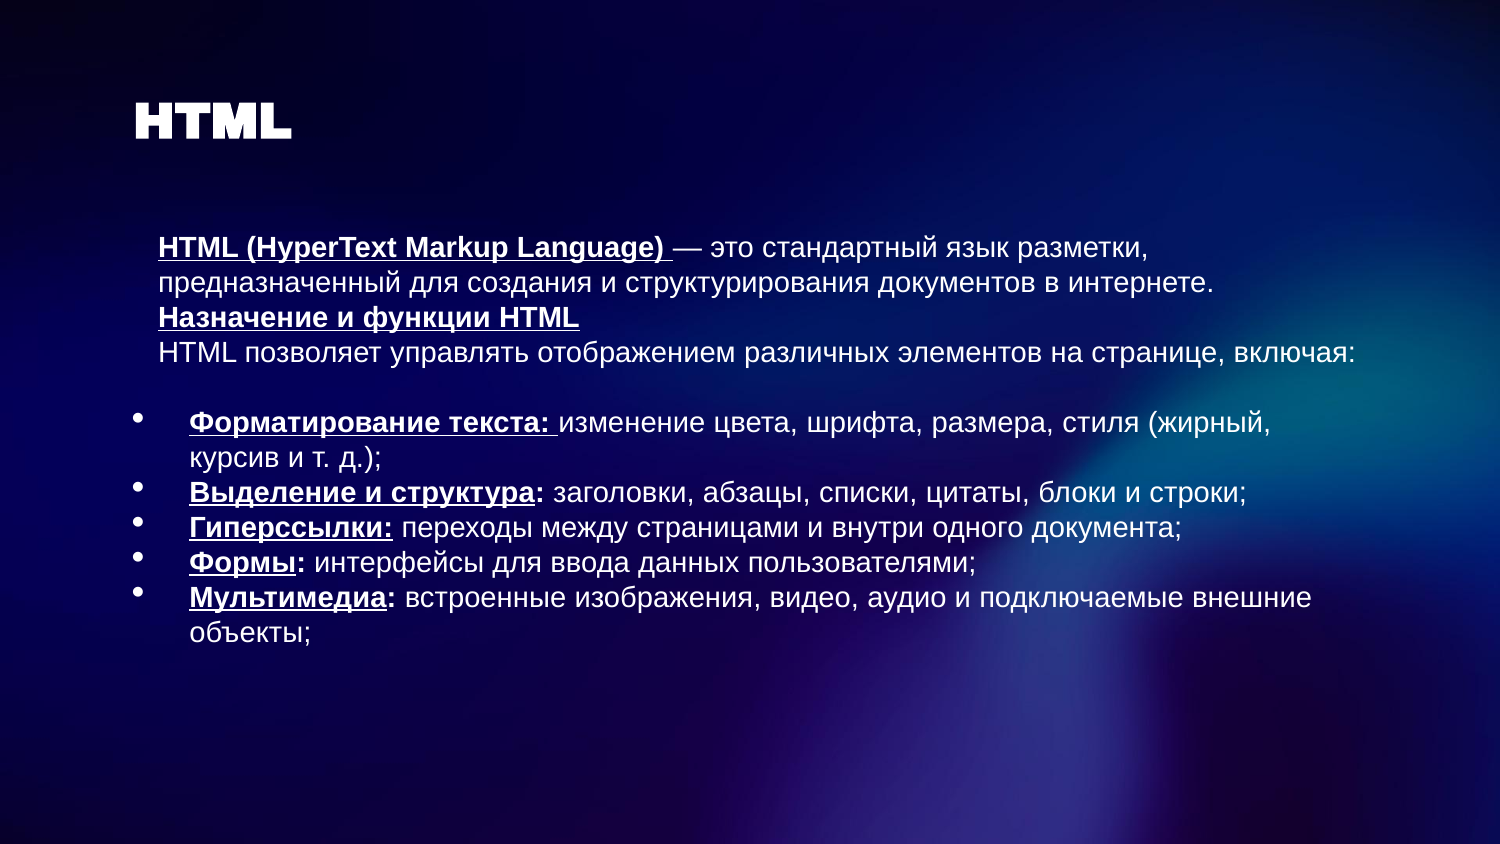

# HTML
HTML (HyperText Markup Language) — это стандартный язык разметки, предназначенный для создания и структурирования документов в интернете.
Назначение и функции HTML
HTML позволяет управлять отображением различных элементов на странице, включая:

Форматирование текста: изменение цвета, шрифта, размера, стиля (жирный, курсив и т. д.);
Выделение и структура: заголовки, абзацы, списки, цитаты, блоки и строки;
Гиперссылки: переходы между страницами и внутри одного документа;
Формы: интерфейсы для ввода данных пользователями;
Мультимедиа: встроенные изображения, видео, аудио и подключаемые внешние объекты;